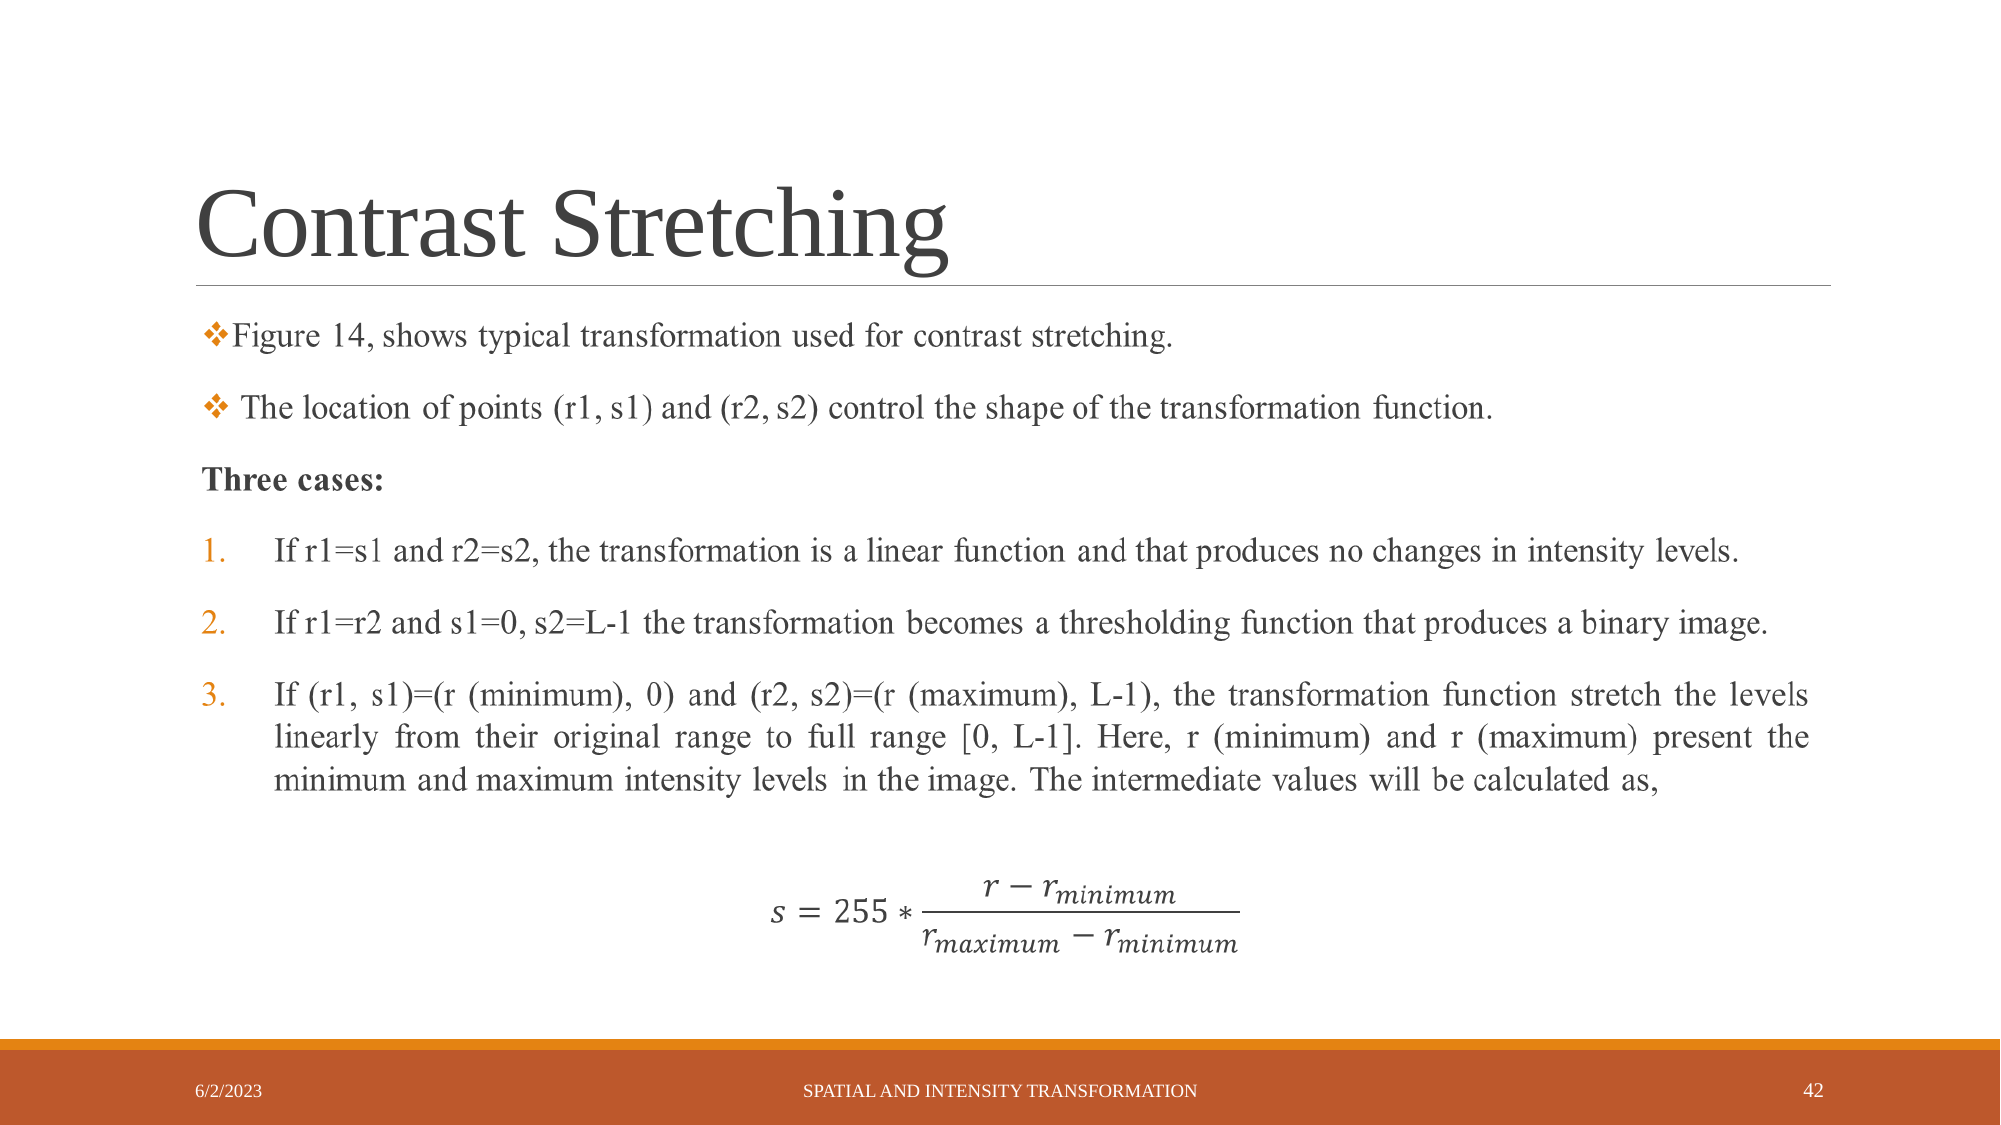

# Contrast Stretching

6/2/2023
Spatial and Intensity Transformation
42